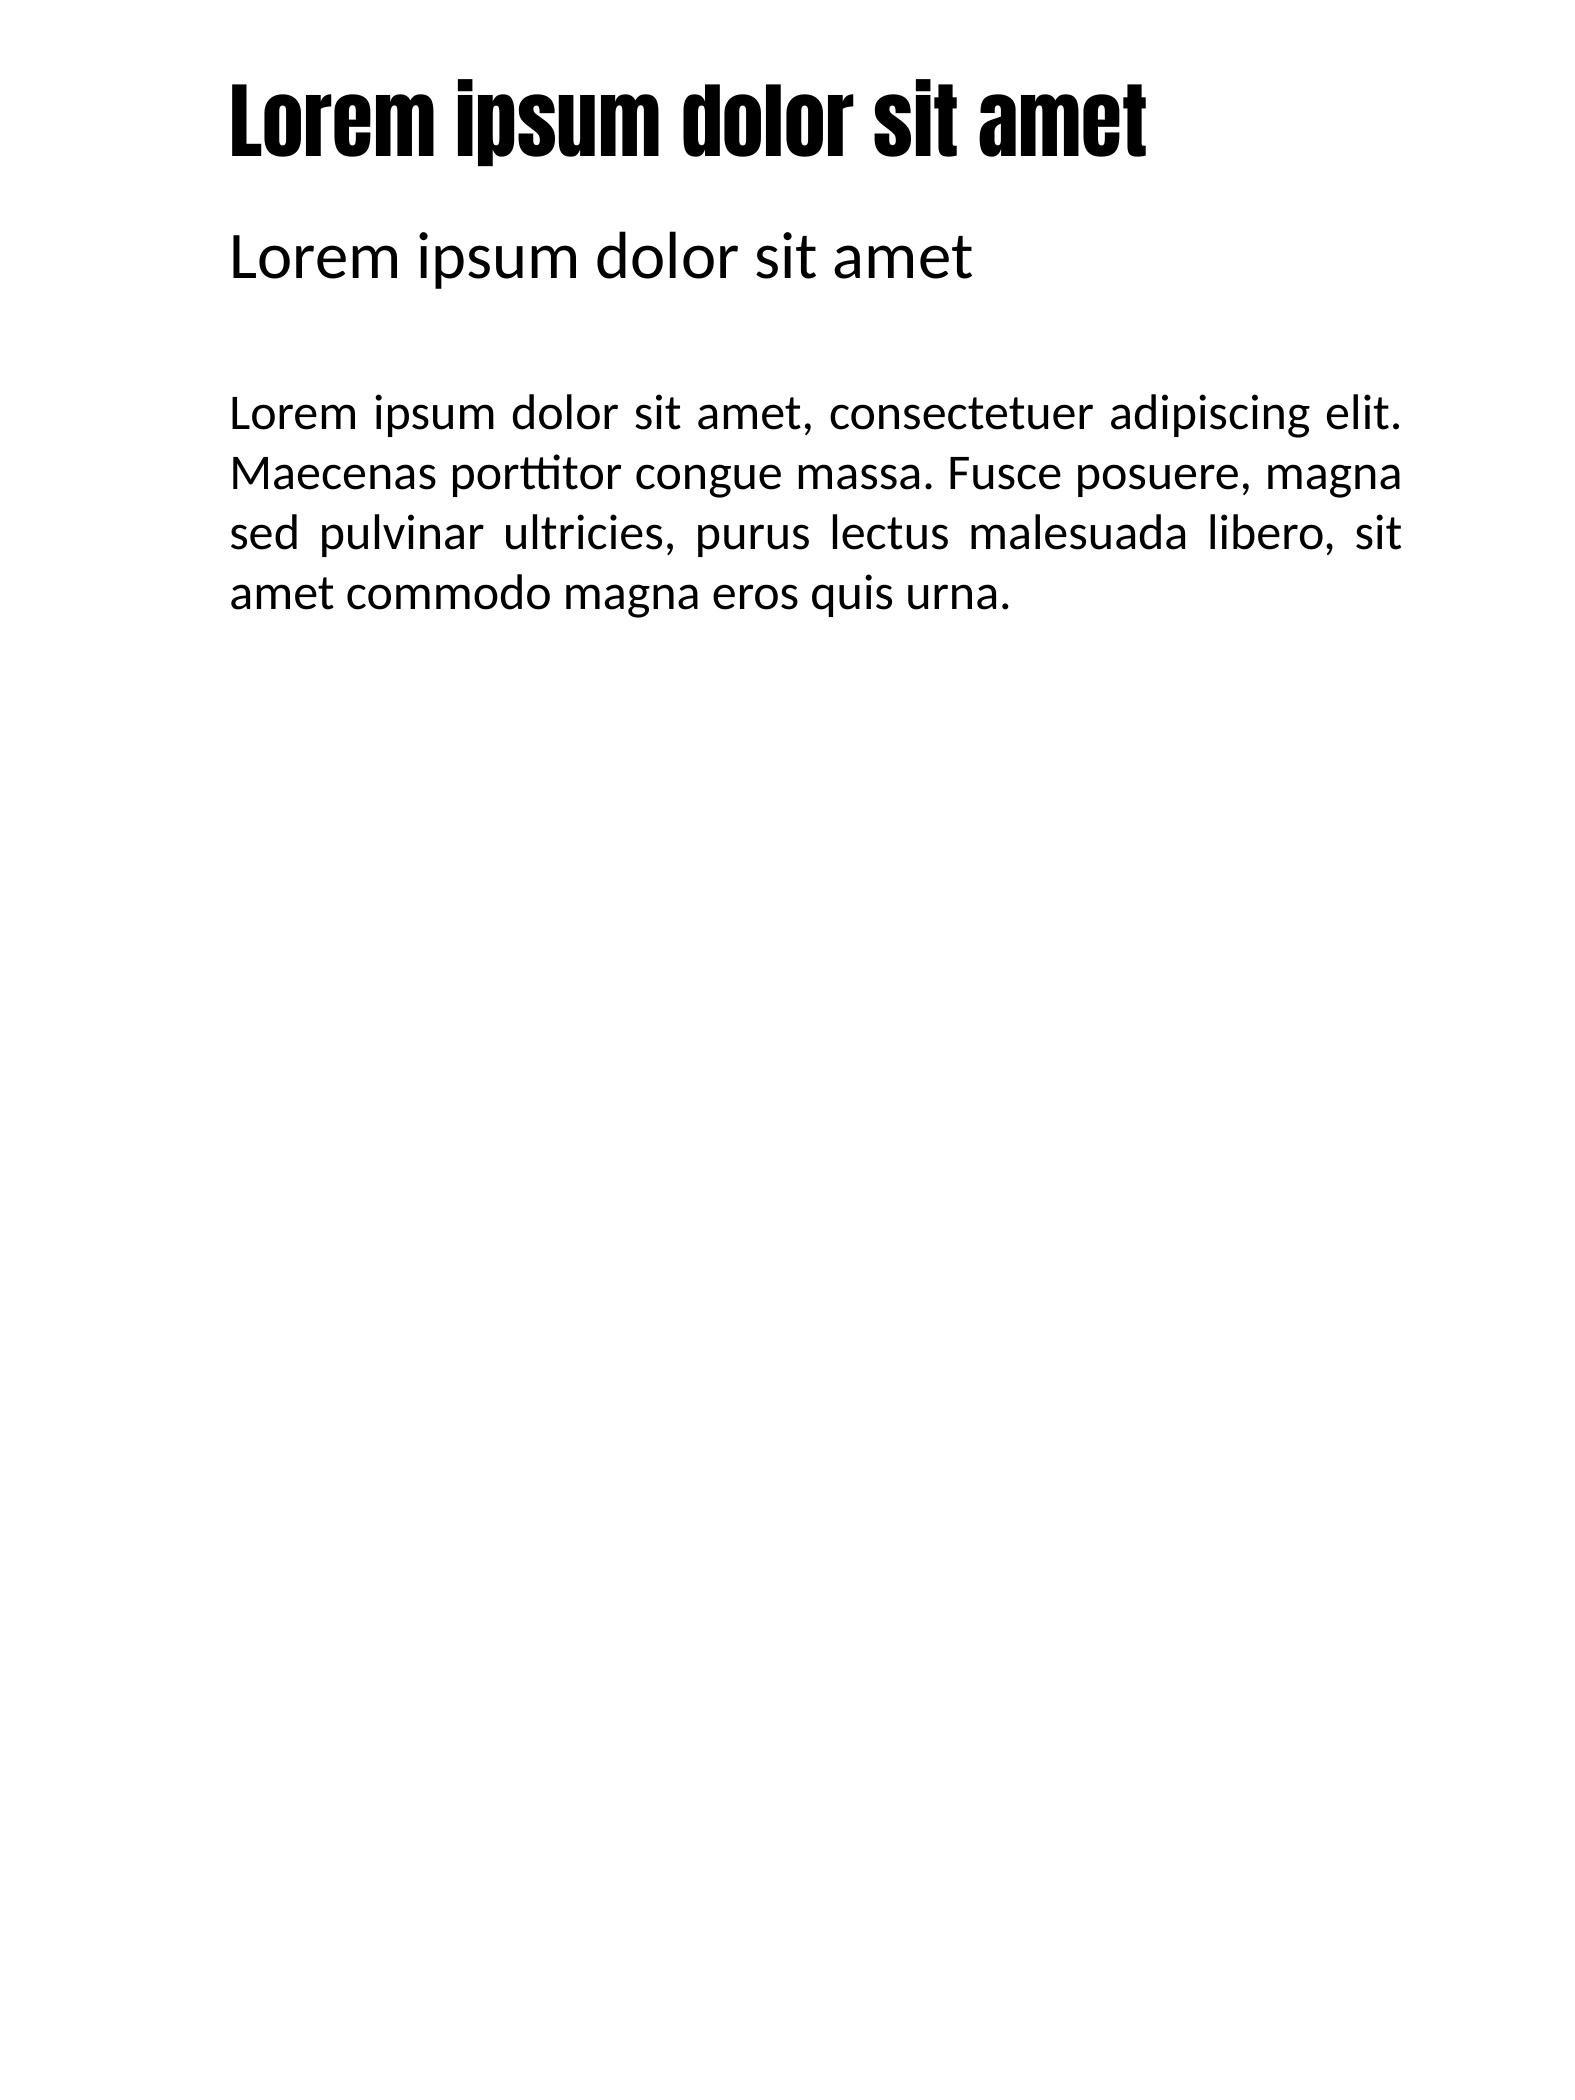

Lorem ipsum dolor sit amet
Lorem ipsum dolor sit amet
Lorem ipsum dolor sit amet, consectetuer adipiscing elit. Maecenas porttitor congue massa. Fusce posuere, magna sed pulvinar ultricies, purus lectus malesuada libero, sit amet commodo magna eros quis urna.

REGRAS:
1ª) use fontes grandes, múltiplas de 8 (Regra dos 8 pontos) (8px, 16px, 24 px, 32px, 40px...);
2ª) Utilize poucos textos (seja minimalista) (as pessoas estão cansadas de lerem nas telas dos celulares etc.);
3ª) Ter um layout agradável